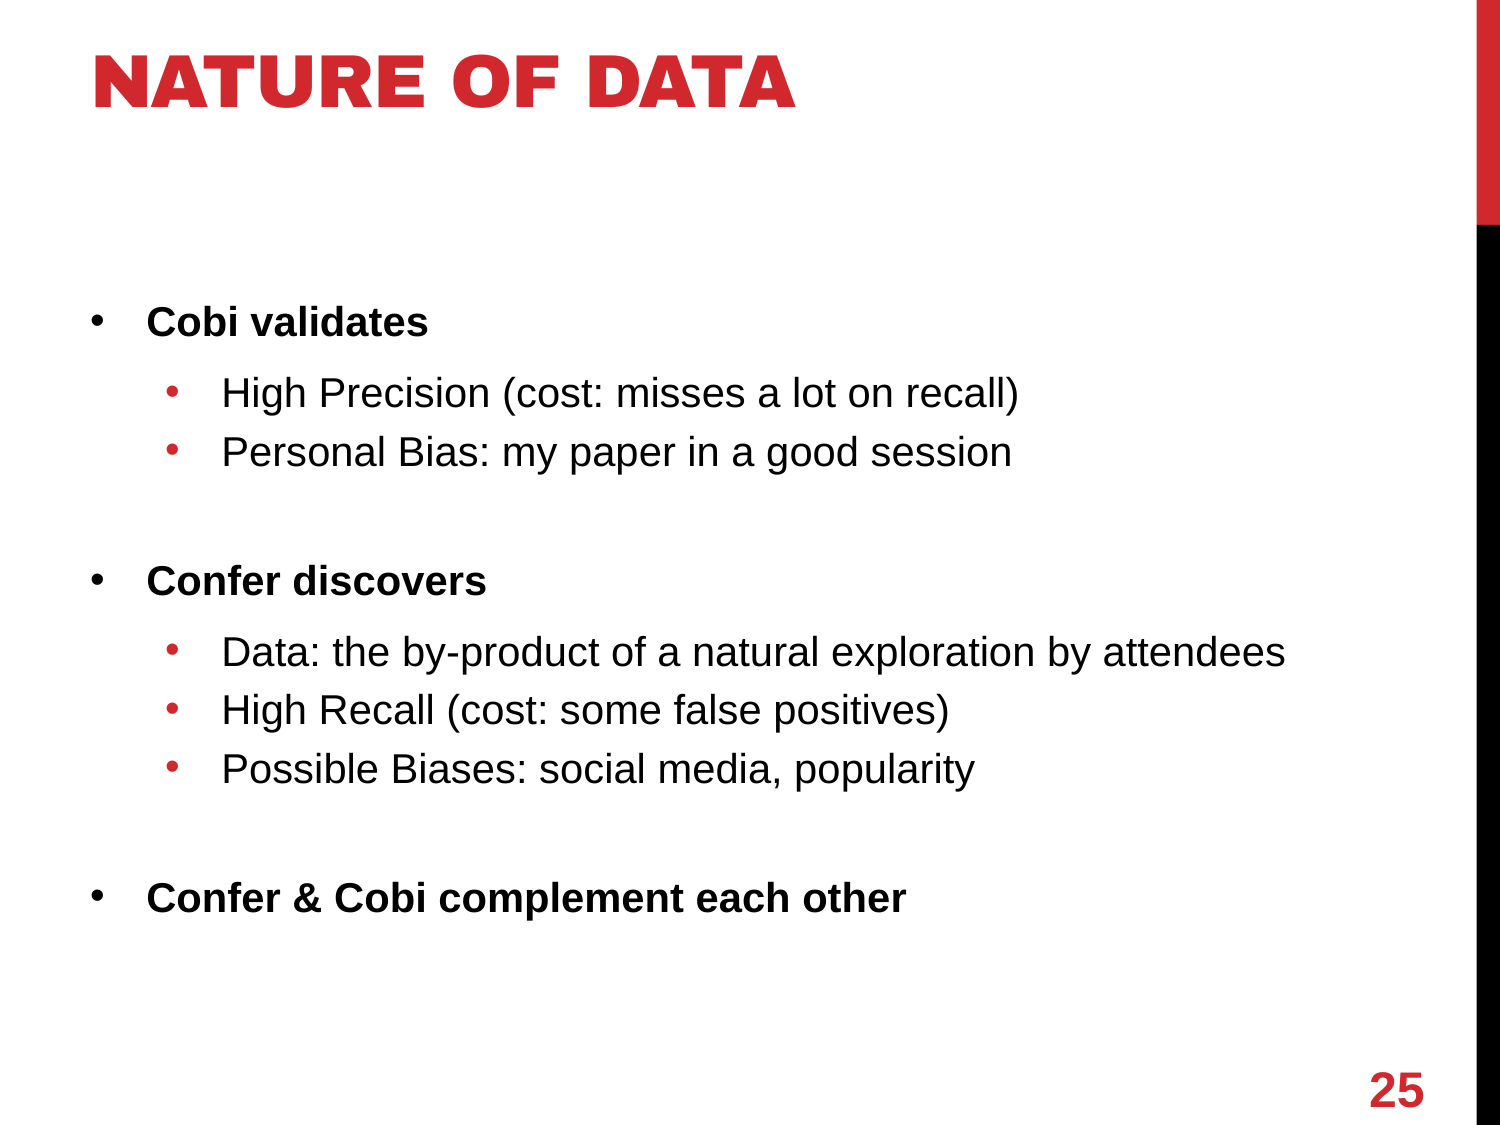

# Nature of Data
Cobi validates
High Precision (cost: misses a lot on recall)
Personal Bias: my paper in a good session

Confer discovers
Data: the by-product of a natural exploration by attendees
High Recall (cost: some false positives)
Possible Biases: social media, popularity

Confer & Cobi complement each other

25